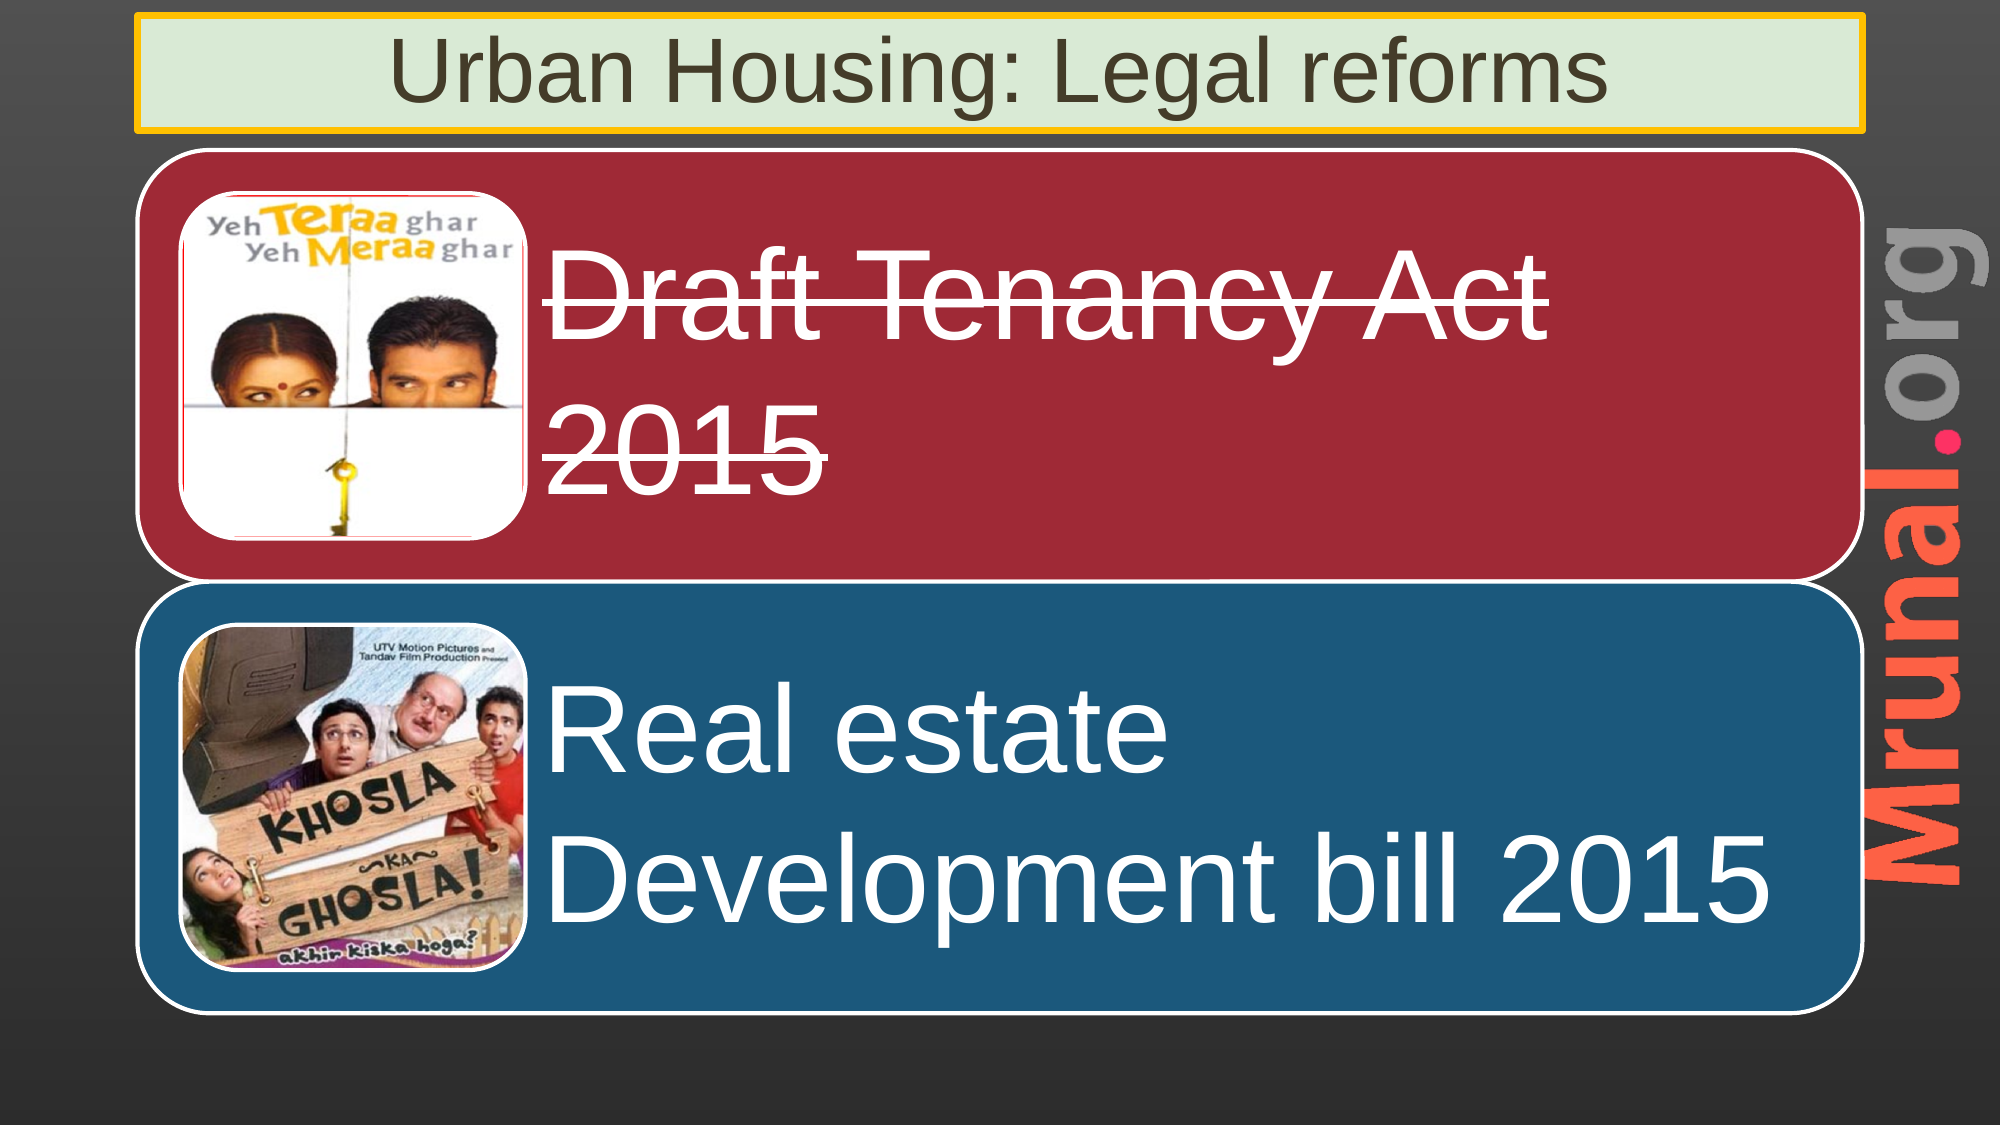

# Urban Housing: Legal reforms
Draft Tenancy Act 2015
Real estate Development bill 2015